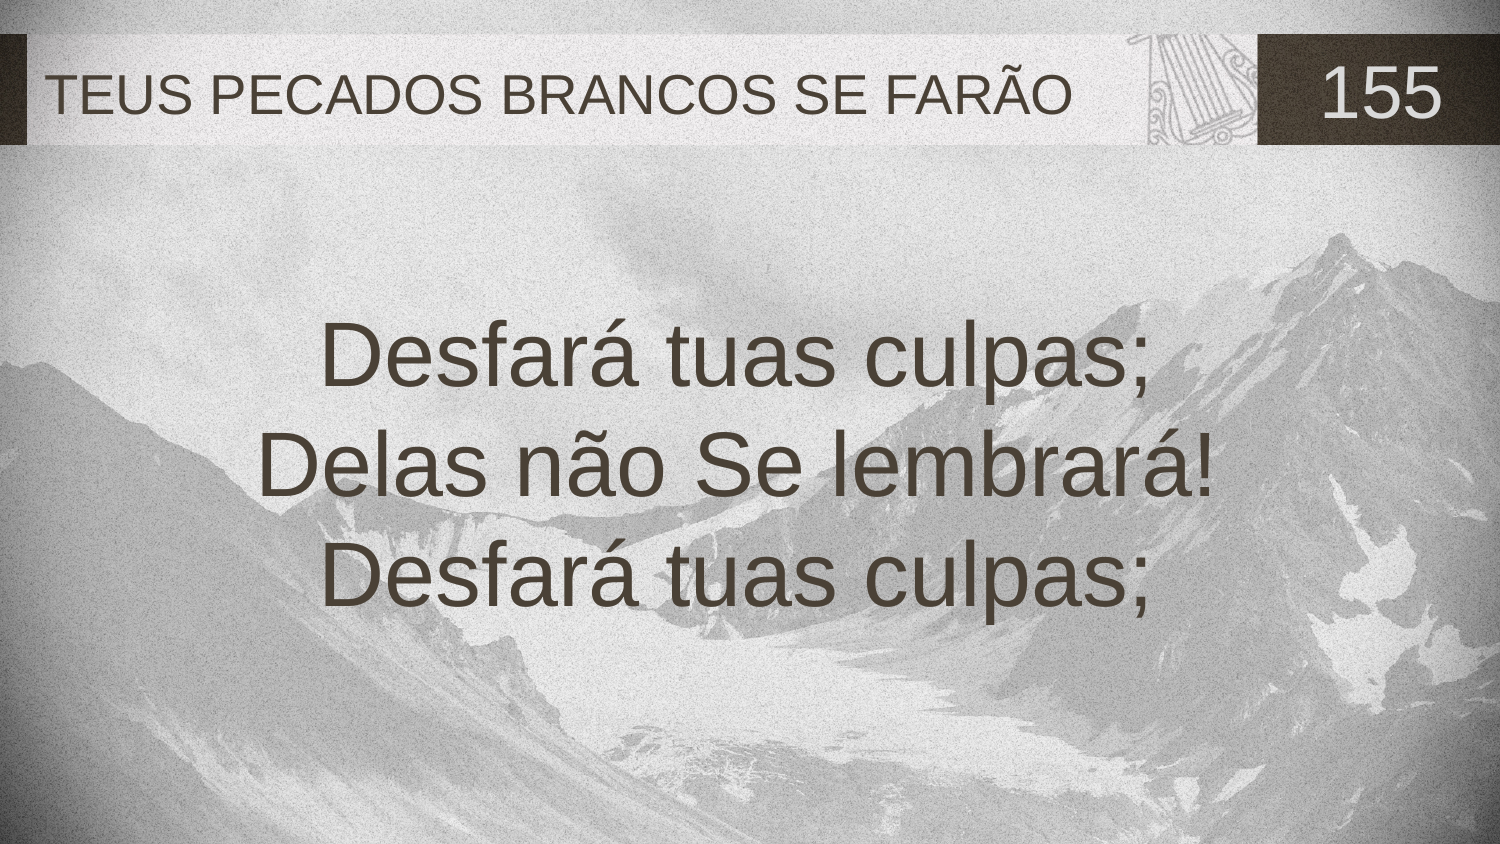

# TEUS PECADOS BRANCOS SE FARÃO
155
Desfará tuas culpas;
Delas não Se lembrará!
Desfará tuas culpas;